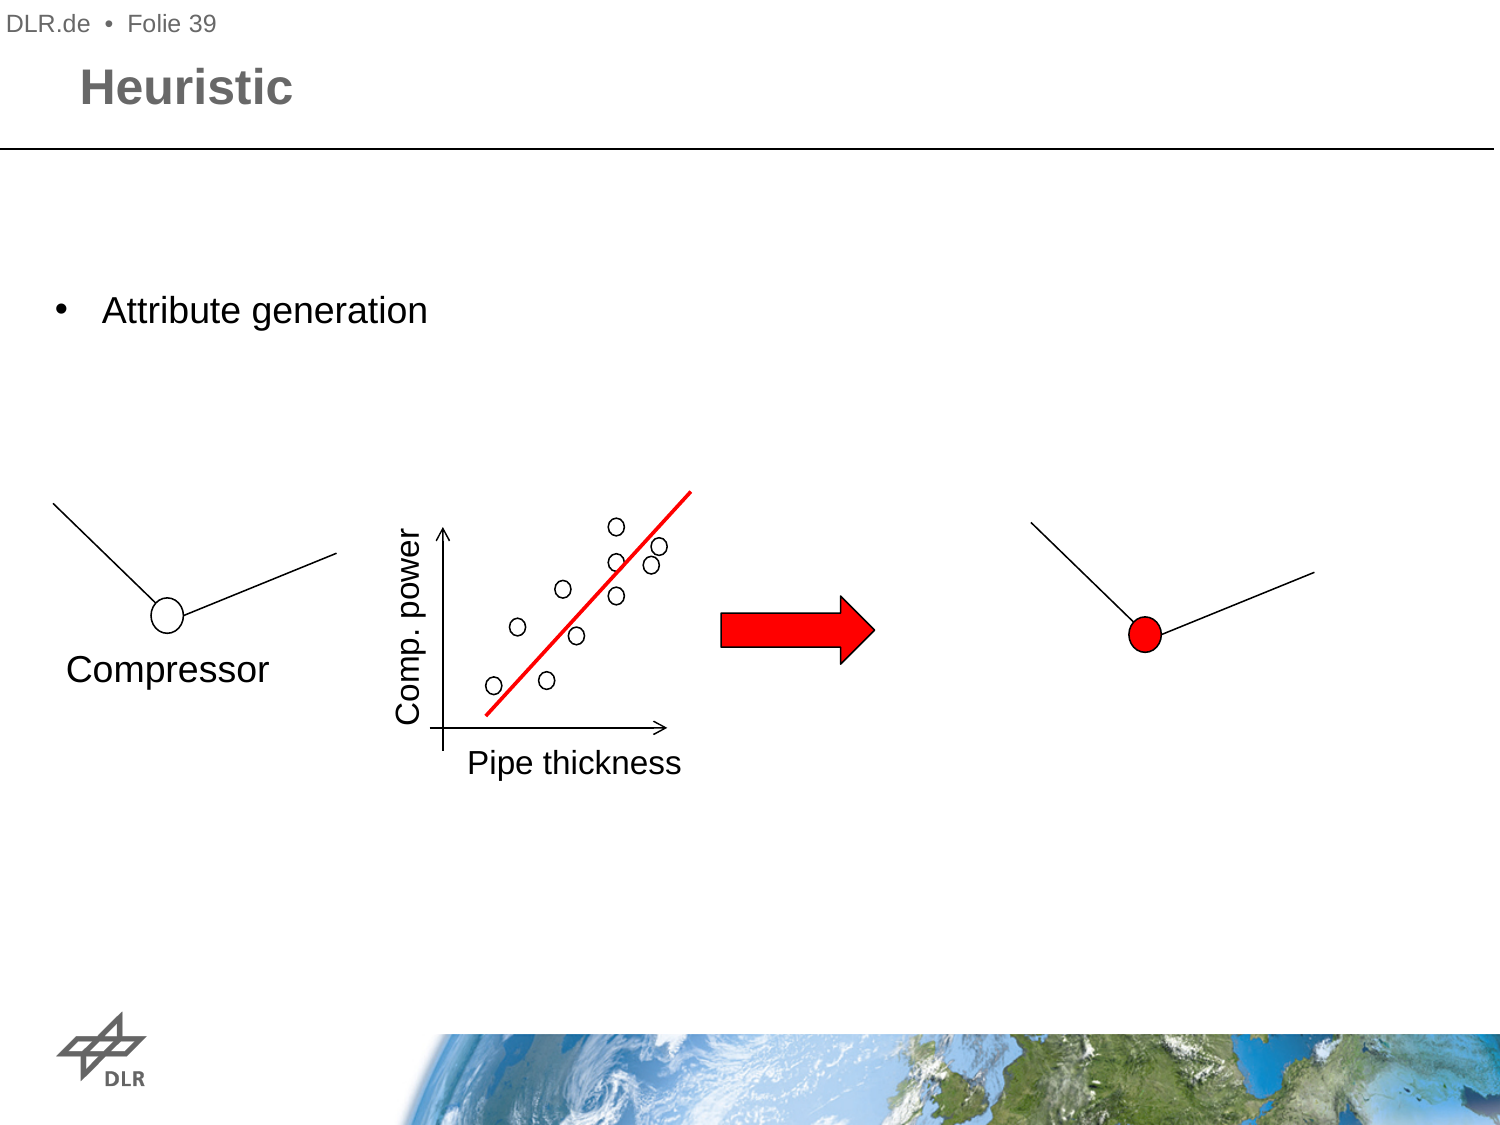

DLR.de  •  Folie 39
Heuristic

Attribute generation

Comp. power

Compressor

Pipe thickness